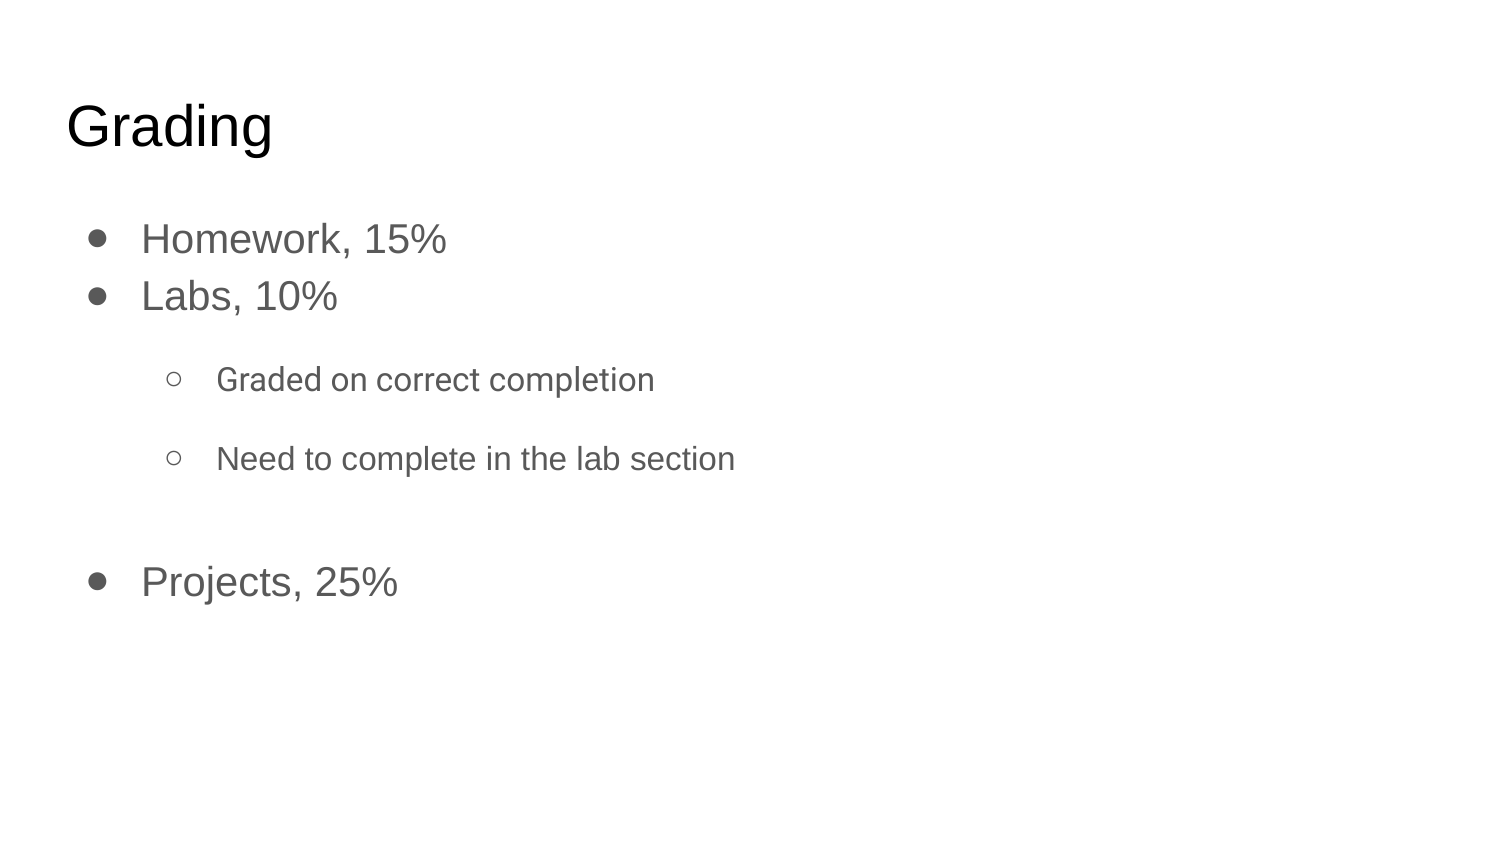

# Grading
Homework, 15%
Labs, 10%
Graded on correct completion
Need to complete in the lab section

Projects, 25%